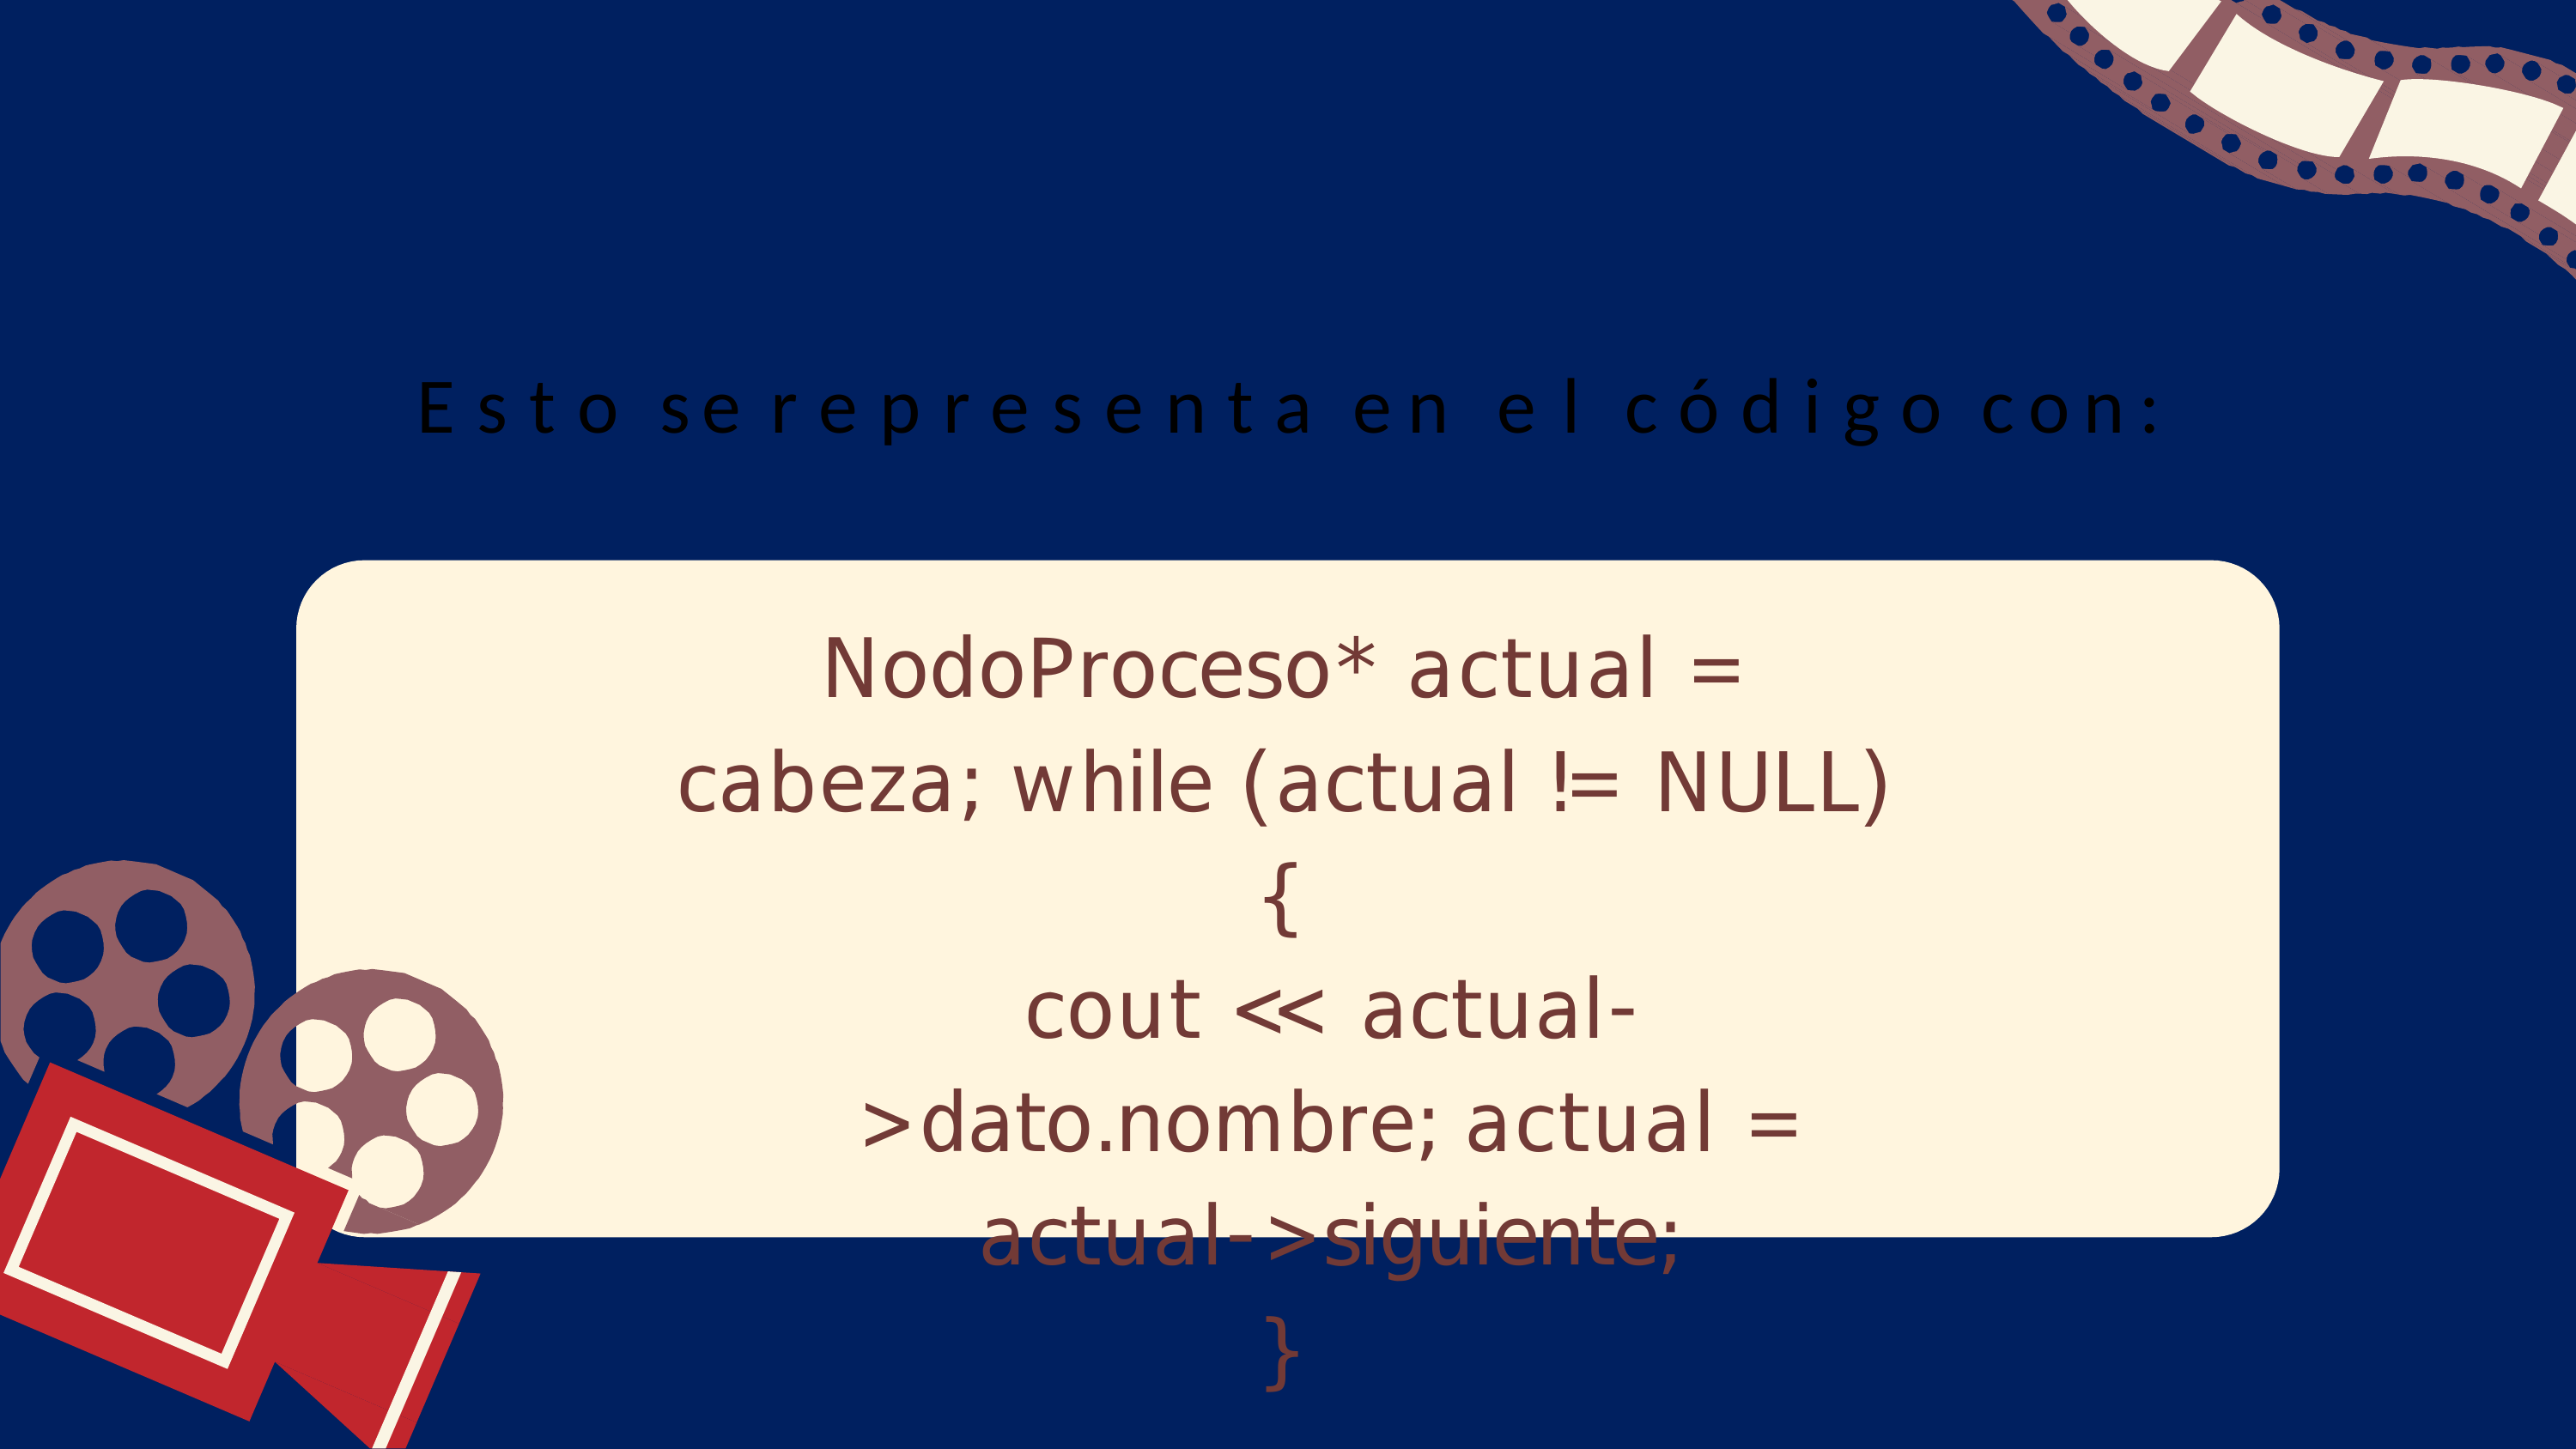

# Esto se representa en el código con:

NodoProceso* actual = cabeza; while (actual != NULL) {
cout << actual->dato.nombre; actual = actual->siguiente;
}